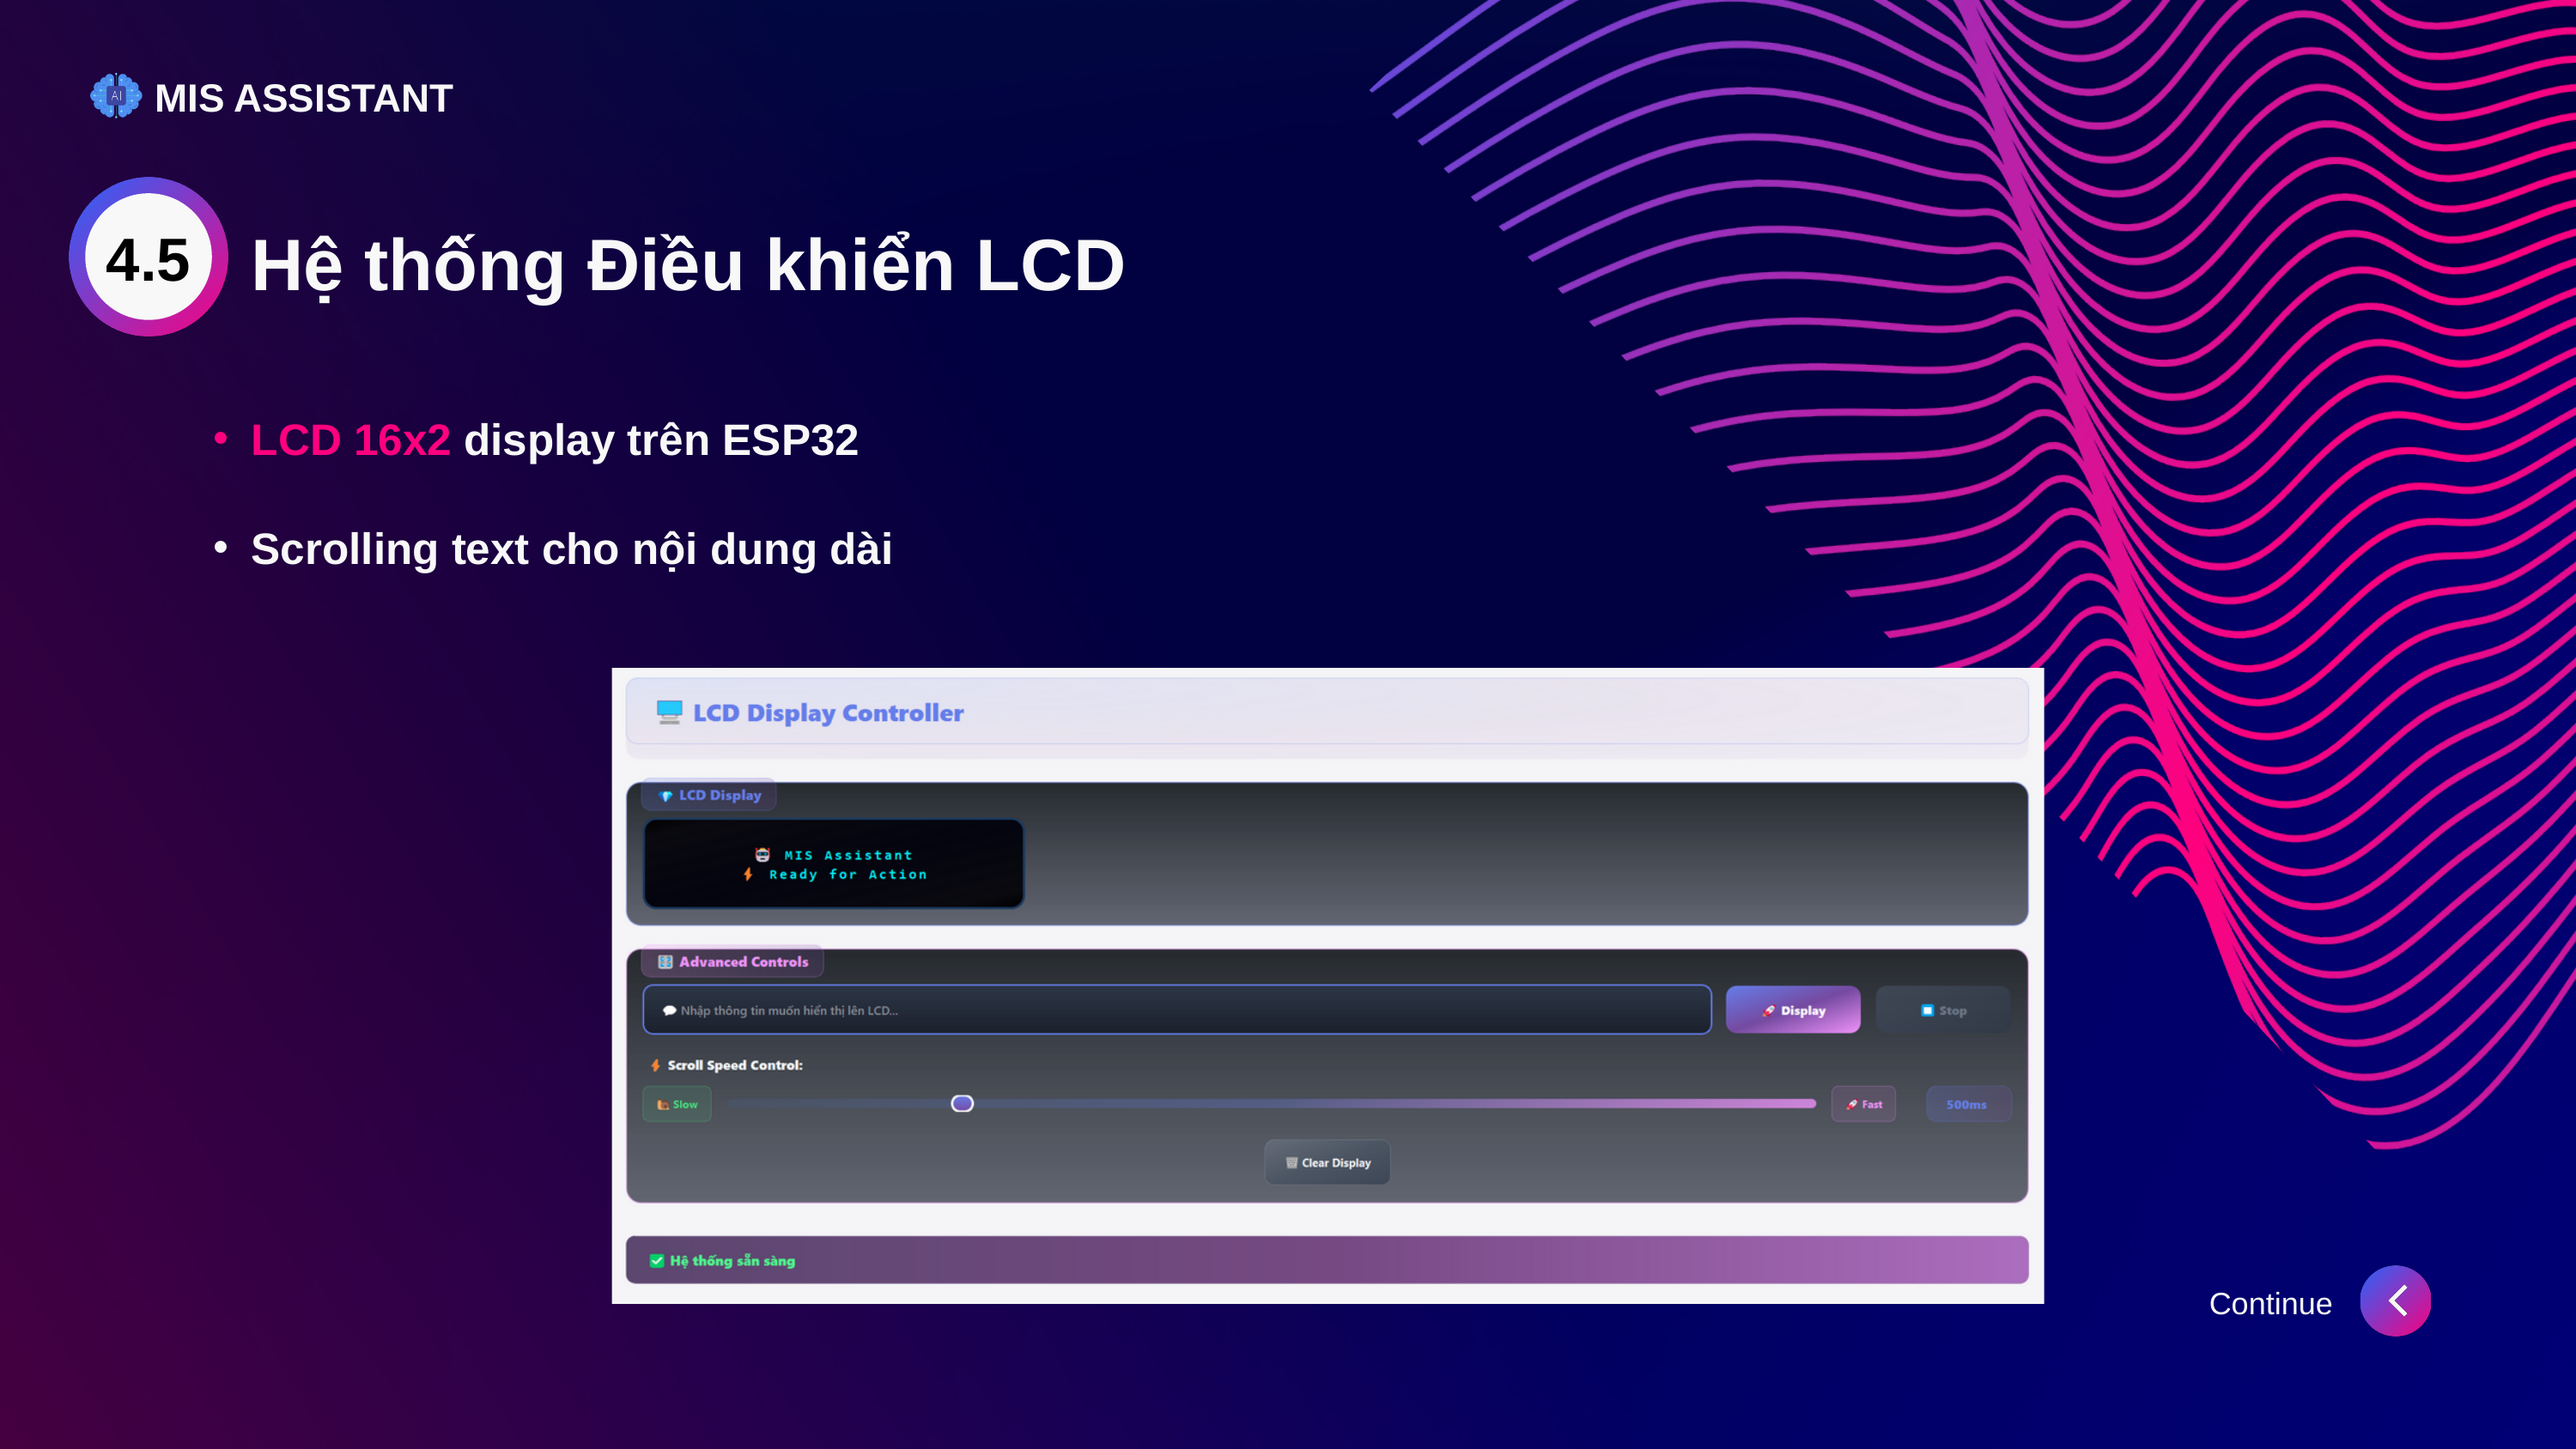

MIS ASSISTANT

4.5
Hệ thống Điều khiển LCD
LCD 16x2 display trên ESP32
Scrolling text cho nội dung dài

Continue